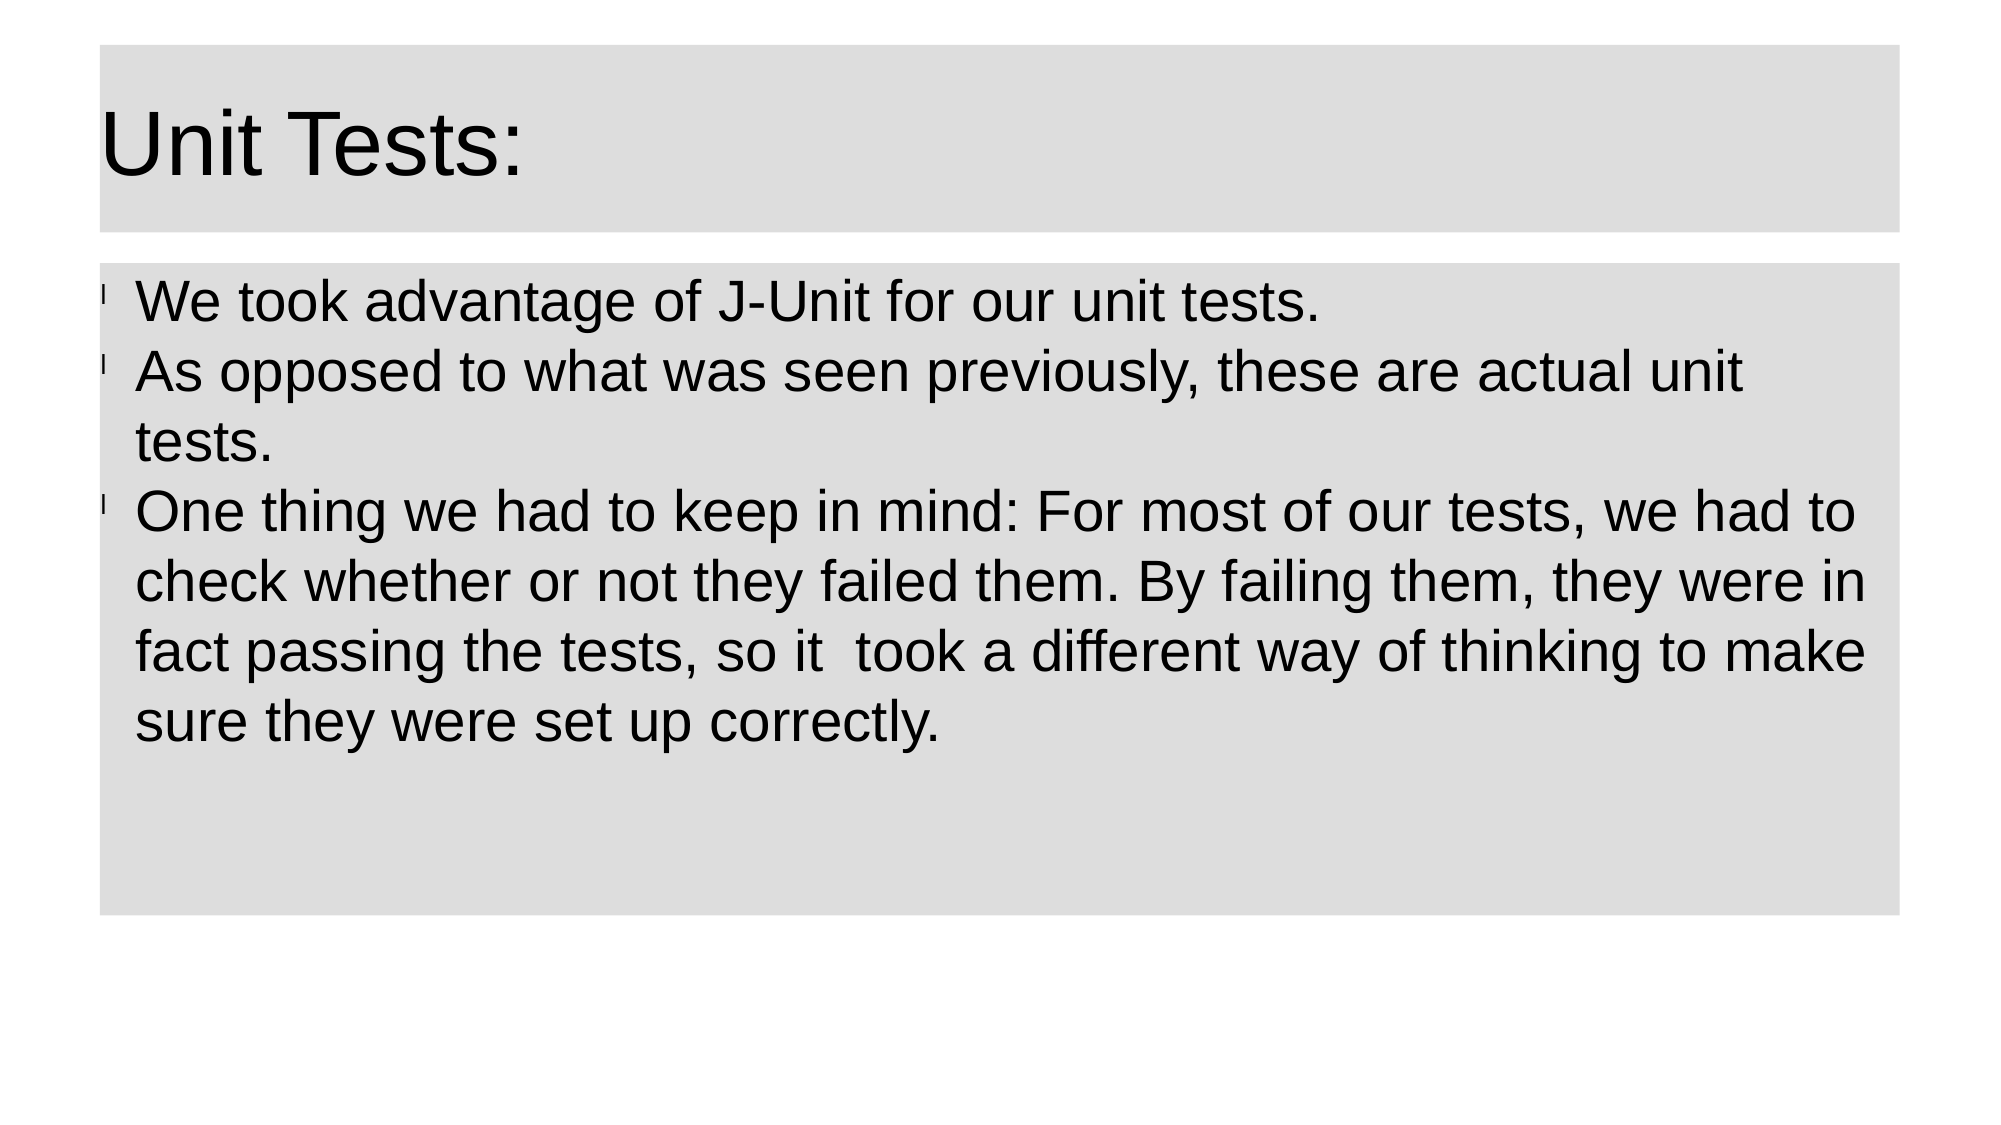

Unit Tests:
We took advantage of J-Unit for our unit tests.
As opposed to what was seen previously, these are actual unit tests.
One thing we had to keep in mind: For most of our tests, we had to check whether or not they failed them. By failing them, they were in fact passing the tests, so it  took a different way of thinking to make sure they were set up correctly.